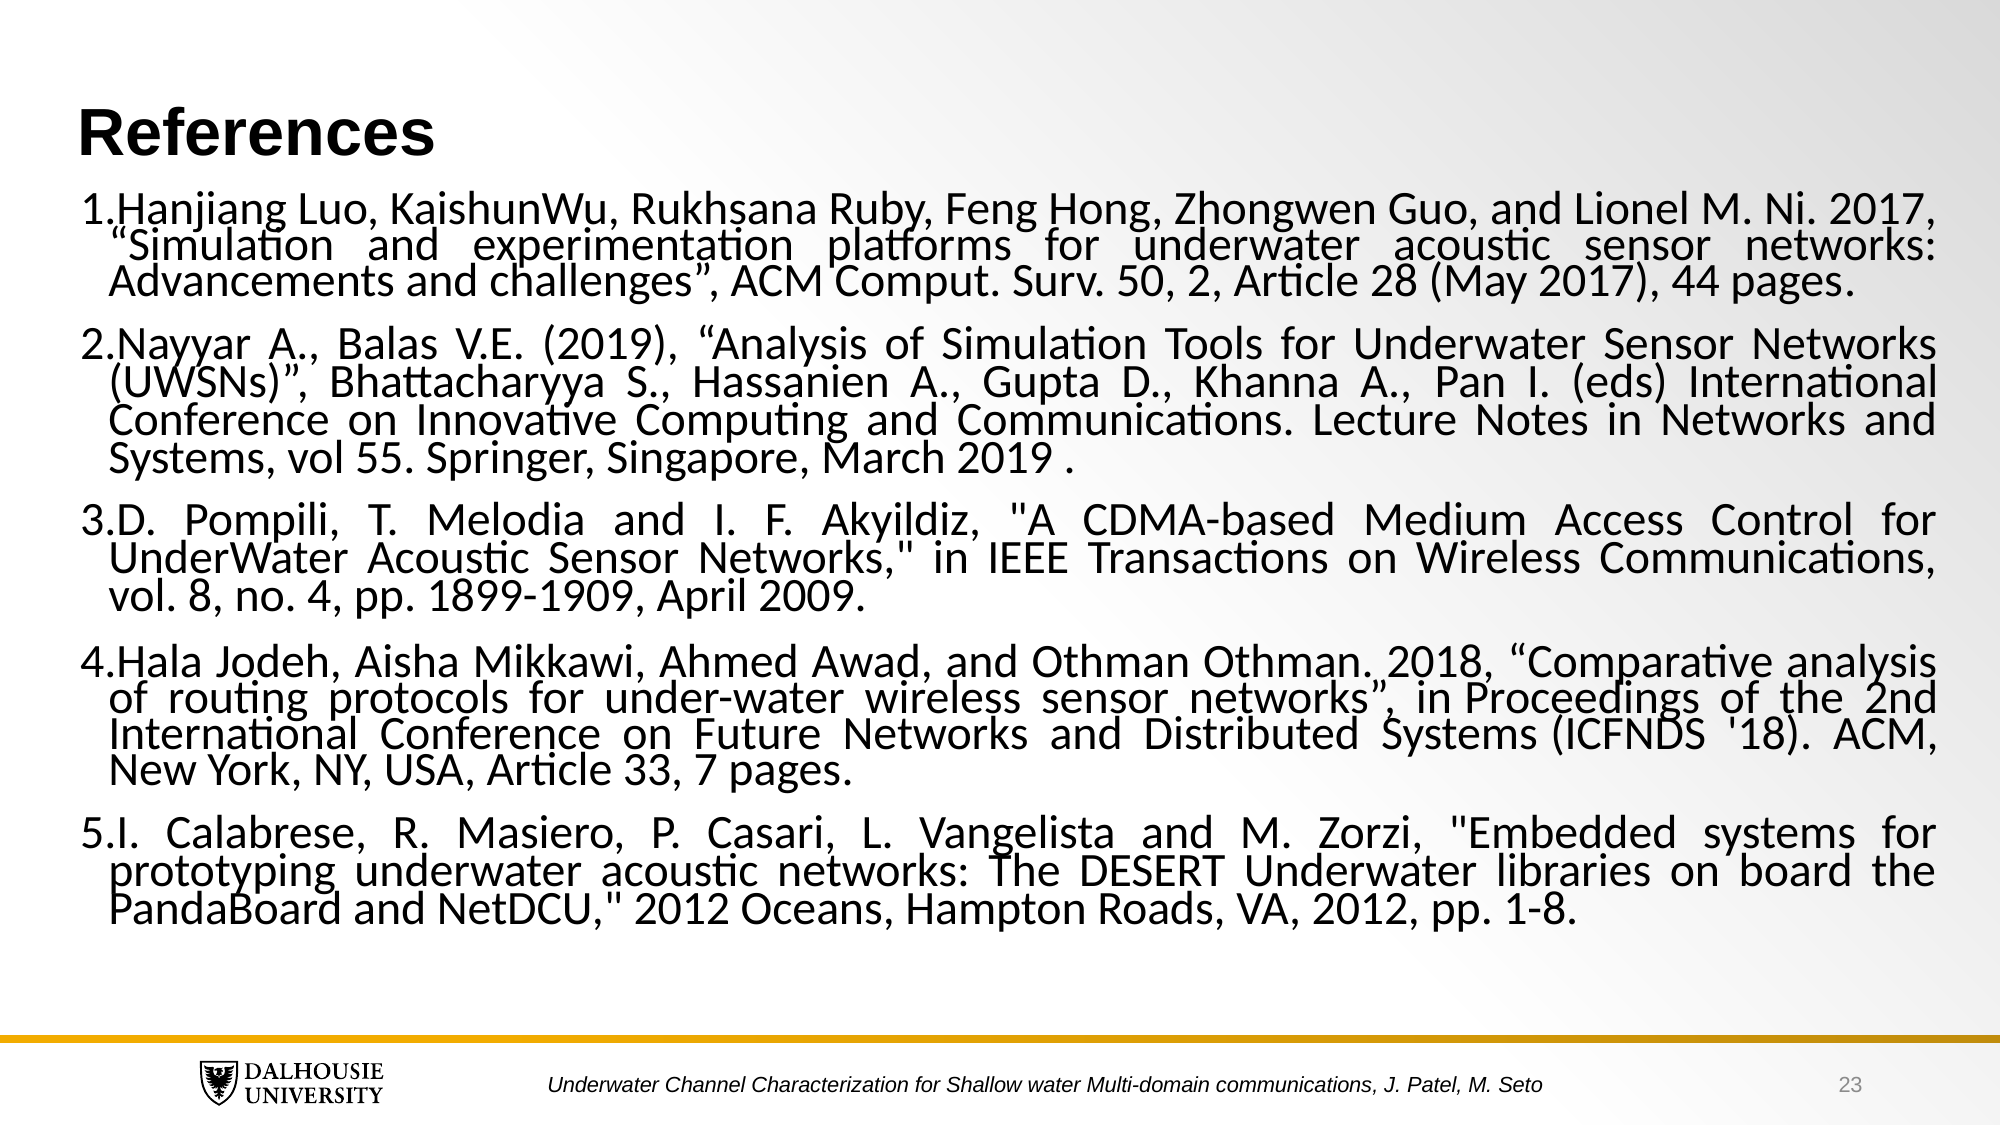

# References
Hanjiang Luo, KaishunWu, Rukhsana Ruby, Feng Hong, Zhongwen Guo, and Lionel M. Ni. 2017, “Simulation and experimentation platforms for underwater acoustic sensor networks: Advancements and challenges”, ACM Comput. Surv. 50, 2, Article 28 (May 2017), 44 pages.
Nayyar A., Balas V.E. (2019), “Analysis of Simulation Tools for Underwater Sensor Networks (UWSNs)”, Bhattacharyya S., Hassanien A., Gupta D., Khanna A., Pan I. (eds) International Conference on Innovative Computing and Communications. Lecture Notes in Networks and Systems, vol 55. Springer, Singapore, March 2019 .
D. Pompili, T. Melodia and I. F. Akyildiz, "A CDMA-based Medium Access Control for UnderWater Acoustic Sensor Networks," in IEEE Transactions on Wireless Communications, vol. 8, no. 4, pp. 1899-1909, April 2009.
Hala Jodeh, Aisha Mikkawi, Ahmed Awad, and Othman Othman. 2018, “Comparative analysis of routing protocols for under-water wireless sensor networks”, in Proceedings of the 2nd International Conference on Future Networks and Distributed Systems (ICFNDS '18). ACM, New York, NY, USA, Article 33, 7 pages.
I. Calabrese, R. Masiero, P. Casari, L. Vangelista and M. Zorzi, "Embedded systems for prototyping underwater acoustic networks: The DESERT Underwater libraries on board the PandaBoard and NetDCU," 2012 Oceans, Hampton Roads, VA, 2012, pp. 1-8.

Underwater Channel Characterization for Shallow water Multi-domain communications, J. Patel, M. Seto
23